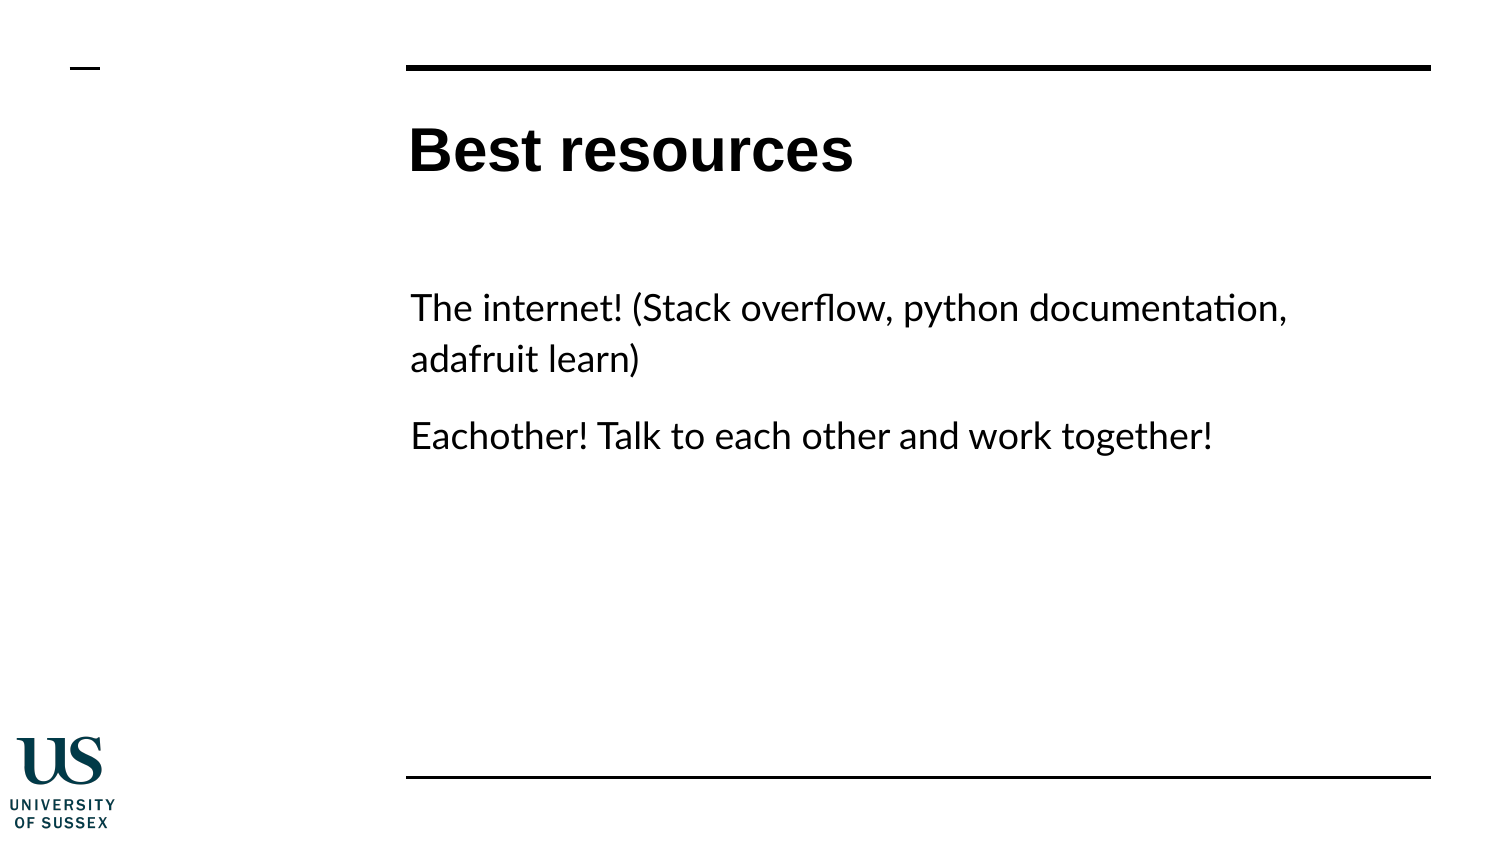

# Best resources
The internet! (Stack overflow, python documentation, adafruit learn)
Eachother! Talk to each other and work together!